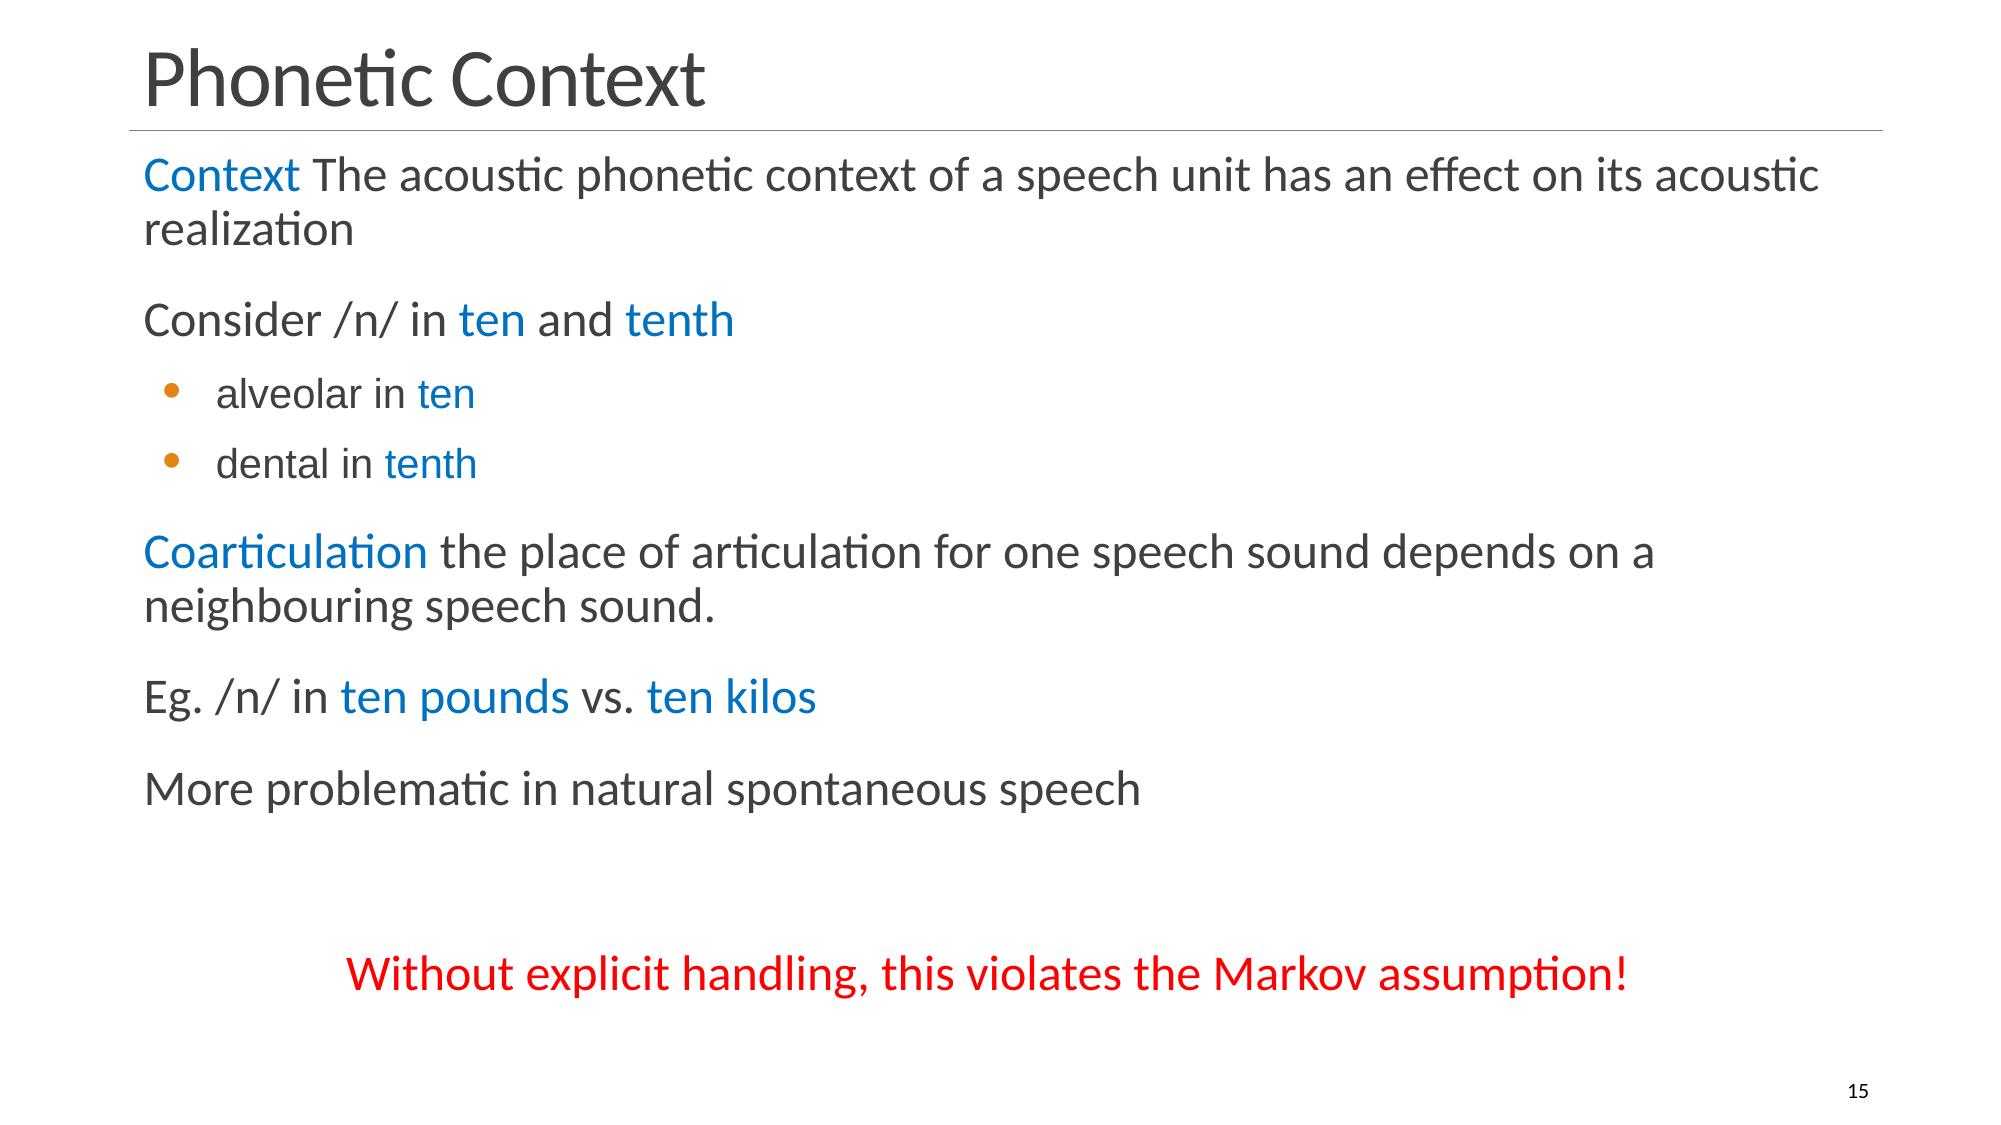

# Phonetic Context
Context The acoustic phonetic context of a speech unit has an effect on its acoustic realization
Consider /n/ in ten and tenth
alveolar in ten
dental in tenth
Coarticulation the place of articulation for one speech sound depends on a neighbouring speech sound.
Eg. /n/ in ten pounds vs. ten kilos
More problematic in natural spontaneous speech
Without explicit handling, this violates the Markov assumption!
15